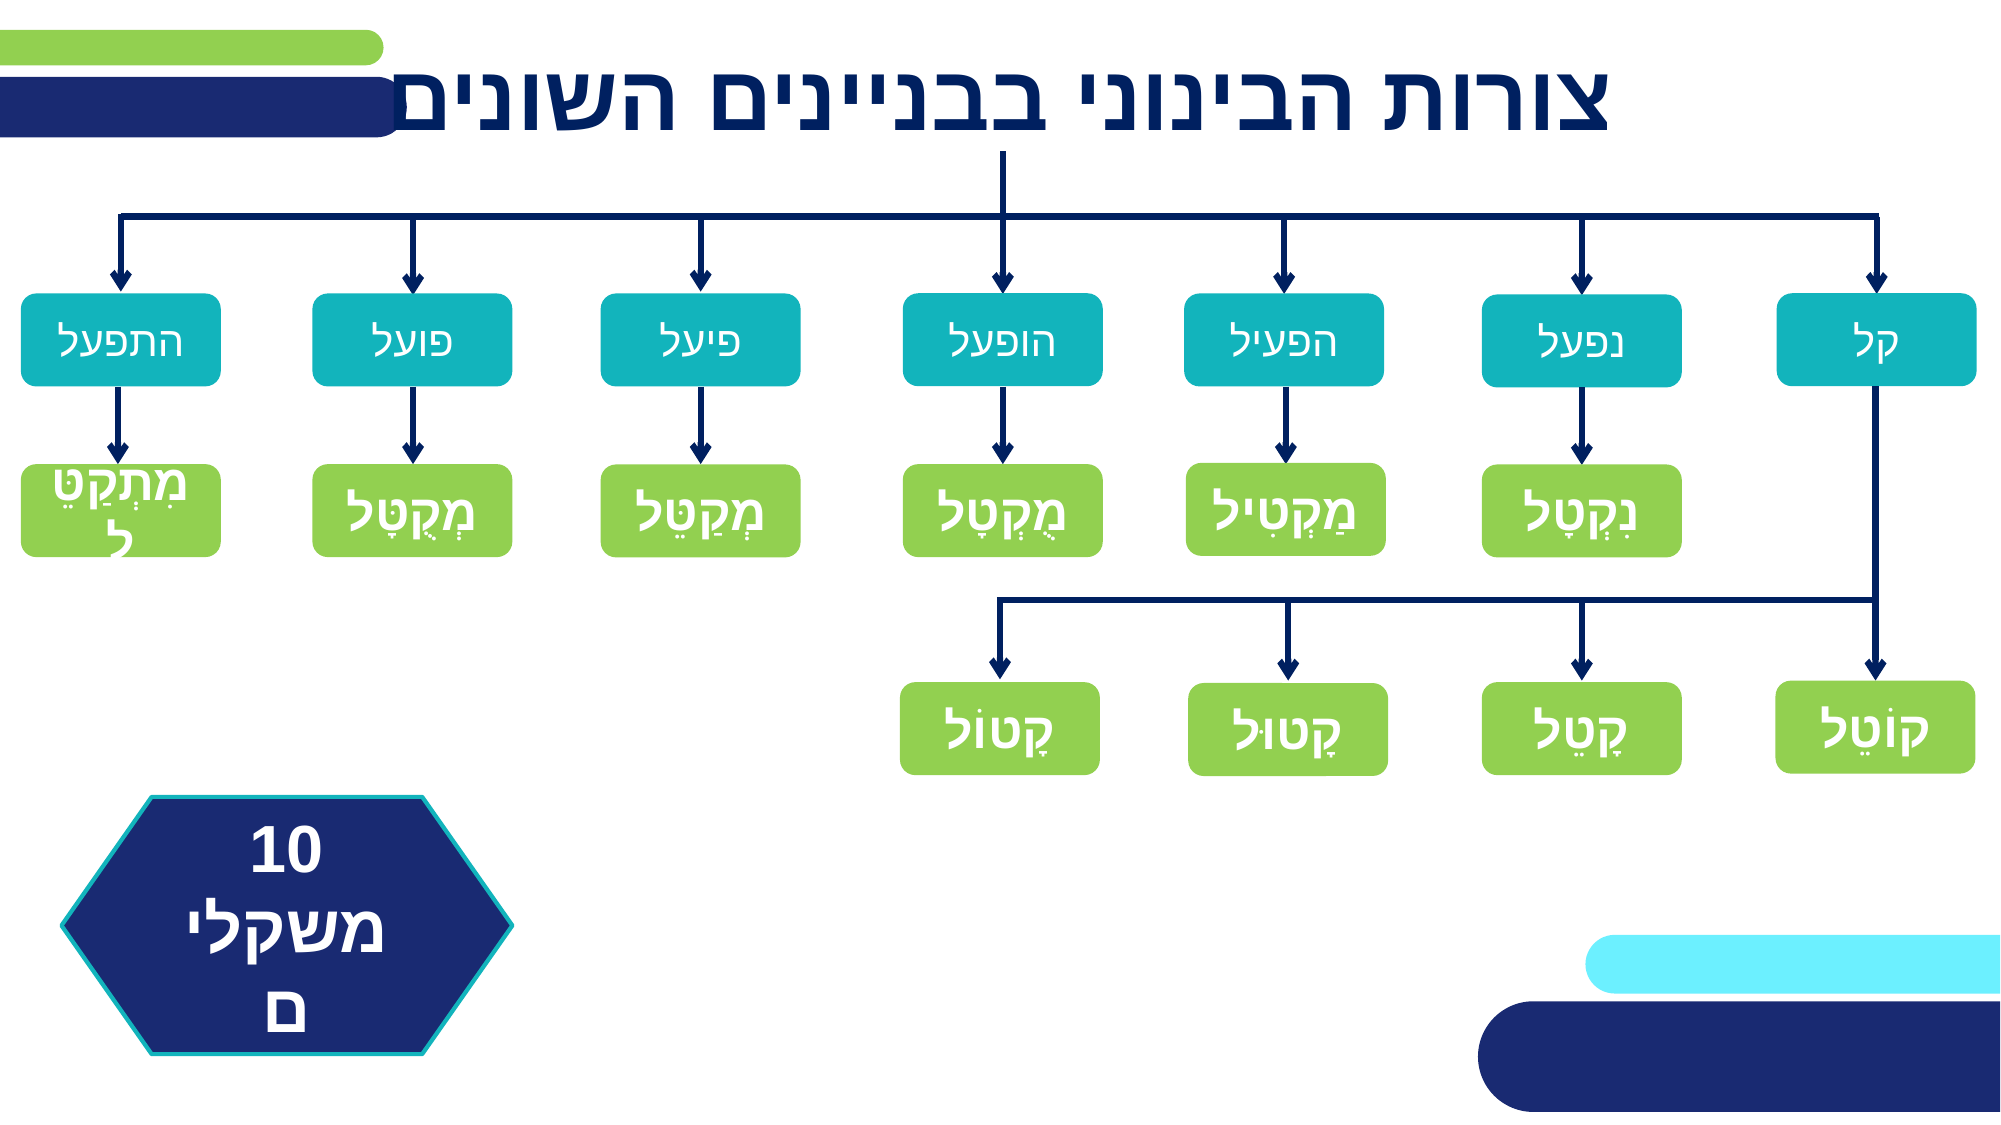

# צורות הבינוני בבניינים השונים
קל
הופעל
התפעל
פועל
פיעל
הפעיל
נפעל
מַקְטִיל
מִתְקַטֵּל
מְקֻטָּל
מֻקְטָל
מְקַטֵּל
נִקְטָל
קוֹטֵל
קָטוֹל
קָטֵל
קָטוּל
10 משקלים